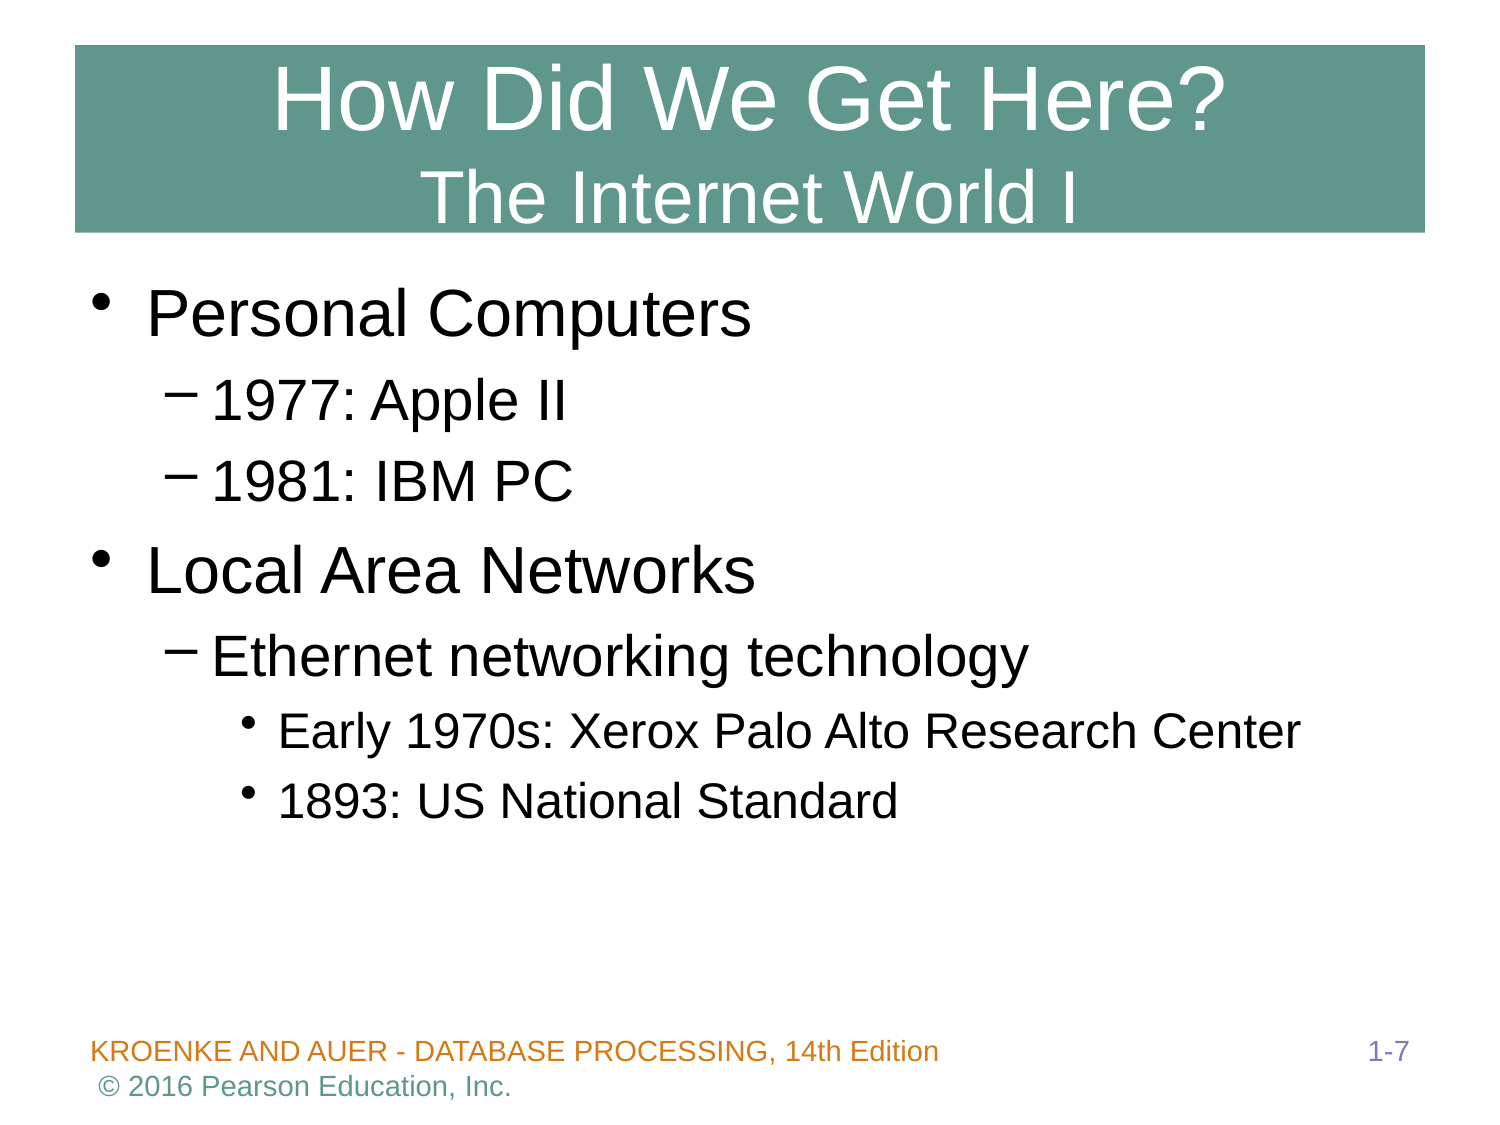

# How Did We Get Here? The Internet World I
Personal Computers
1977: Apple II
1981: IBM PC
Local Area Networks
Ethernet networking technology
Early 1970s: Xerox Palo Alto Research Center
1893: US National Standard

1-7

KROENKE AND AUER - DATABASE PROCESSING, 14th Edition  © 2016 Pearson Education, Inc.